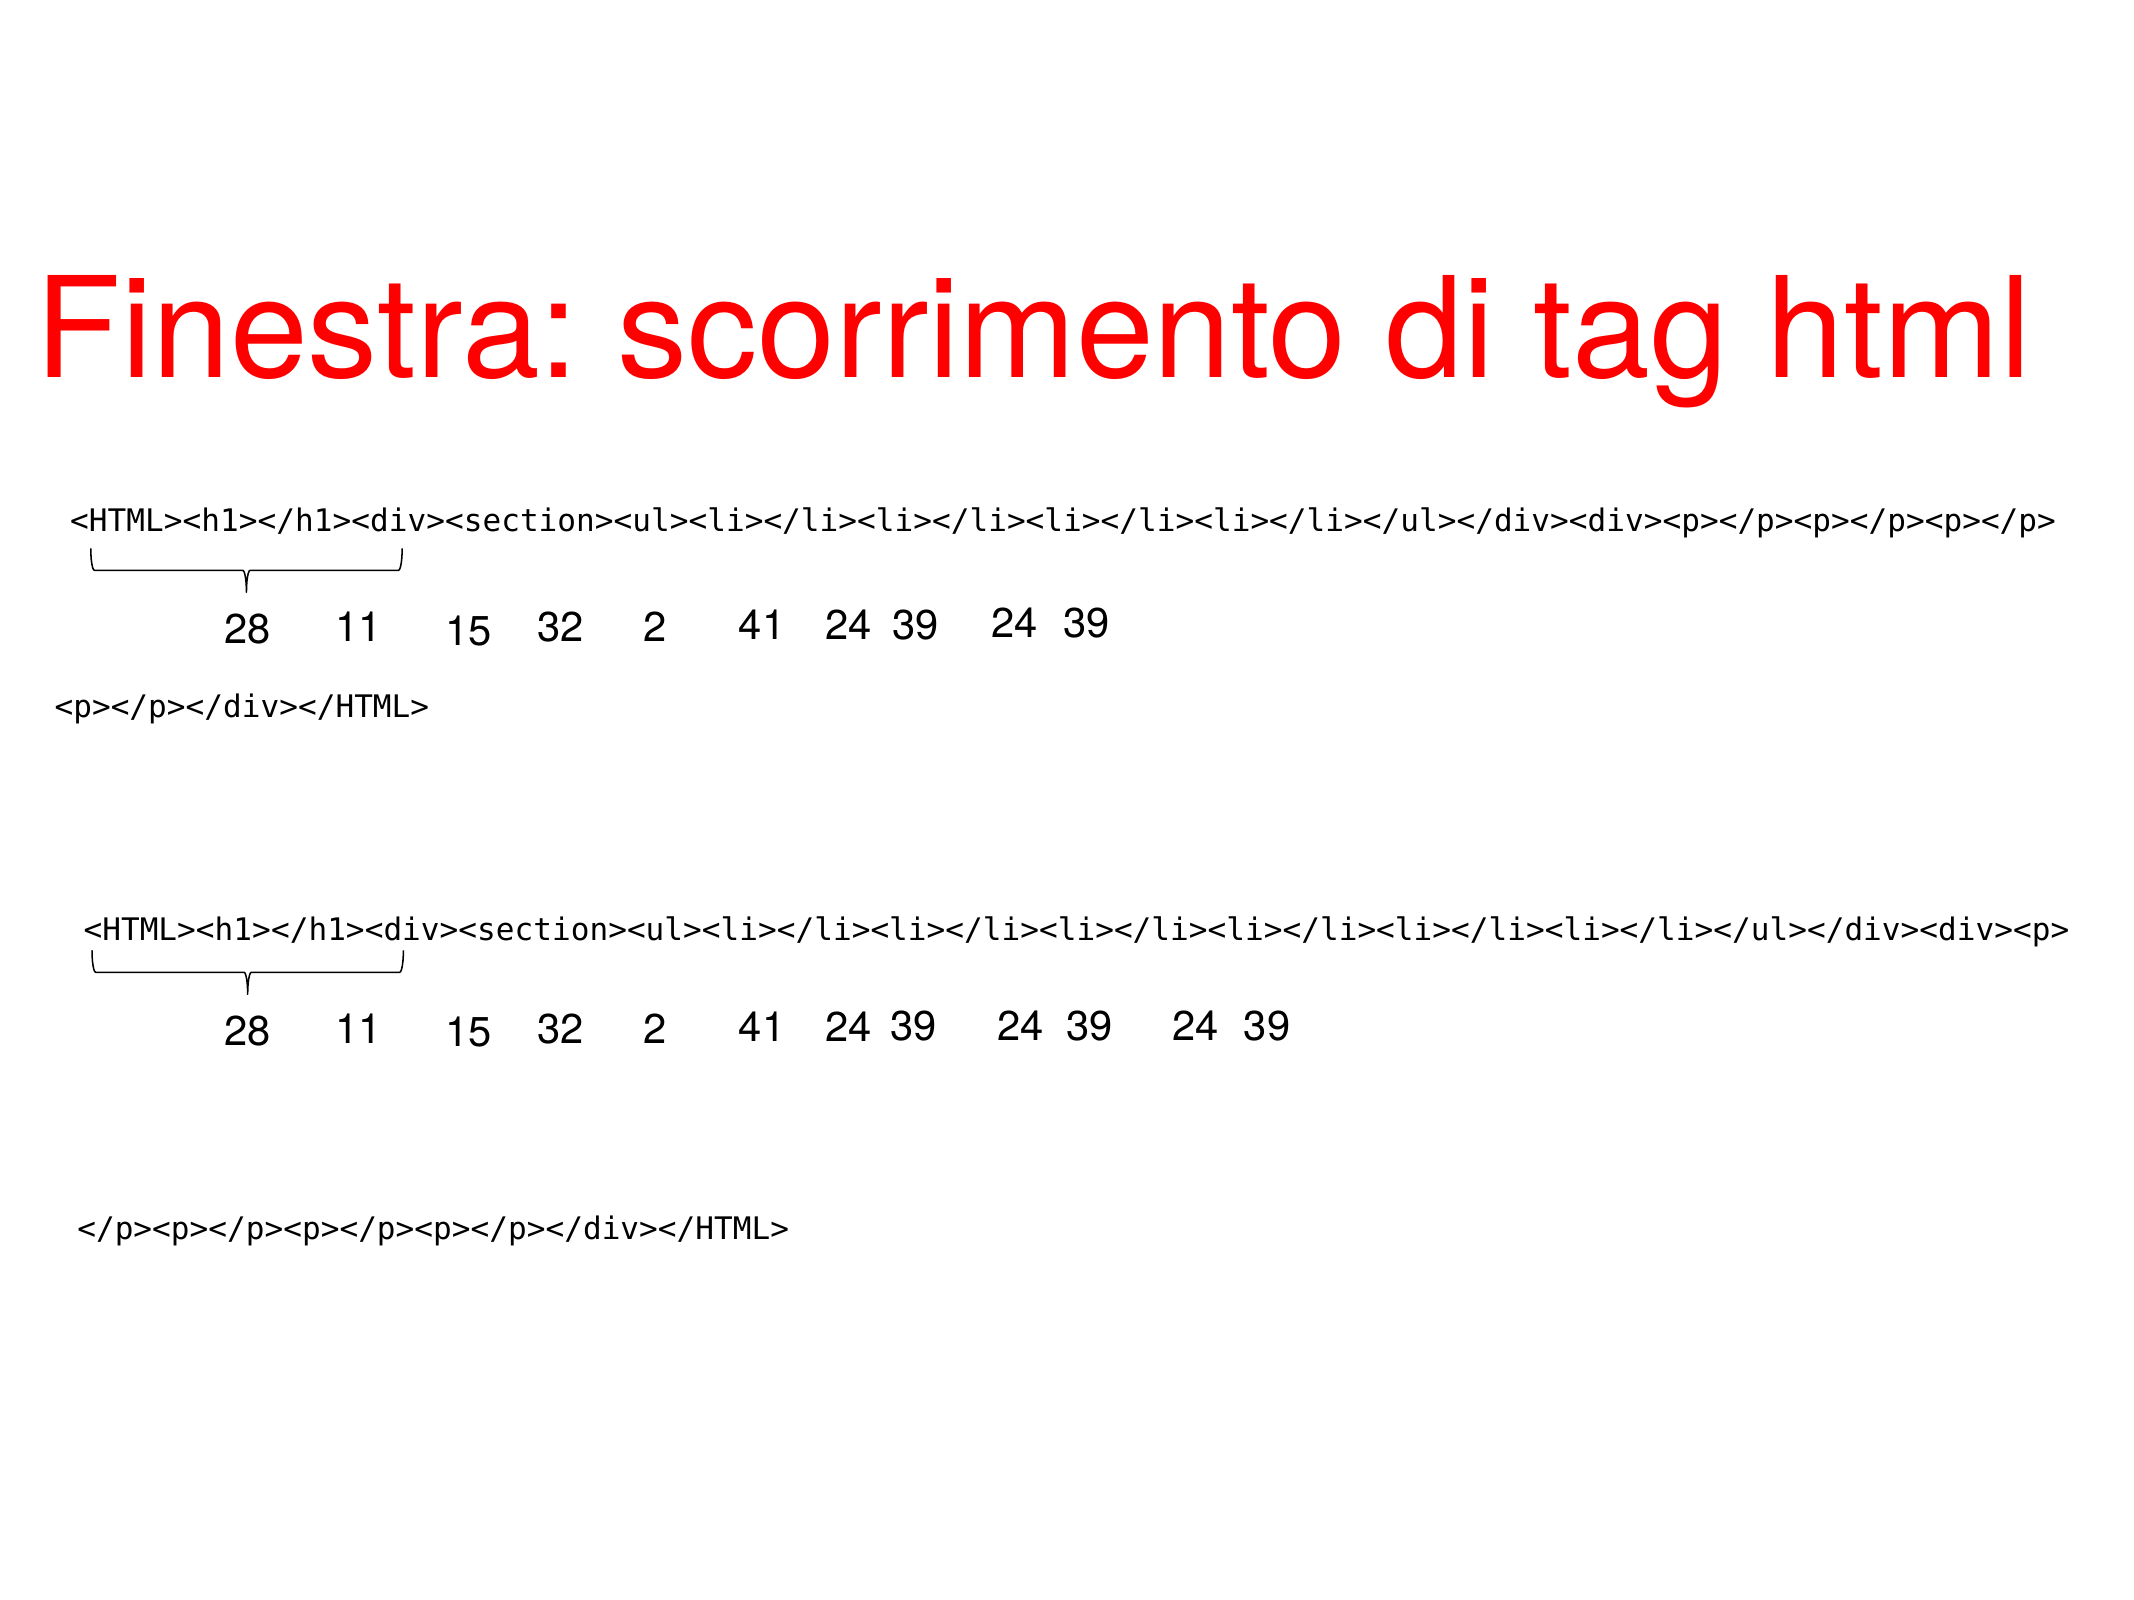

Finestra: scorrimento di tag html

<HTML><h1></h1><div><section><ul><li></li><li></li><li></li><li></li></ul></div><div><p></p><p></p><p></p>

<p></p></div></HTML>

24
39
41
24
39
2
11
32
28
15

<HTML><h1></h1><div><section><ul><li></li><li></li><li></li><li></li><li></li><li></li></ul></div><div><p>

</p><p></p><p></p><p></p></div></HTML>

39
39
24
39
24
41
24
2
11
32
28
15